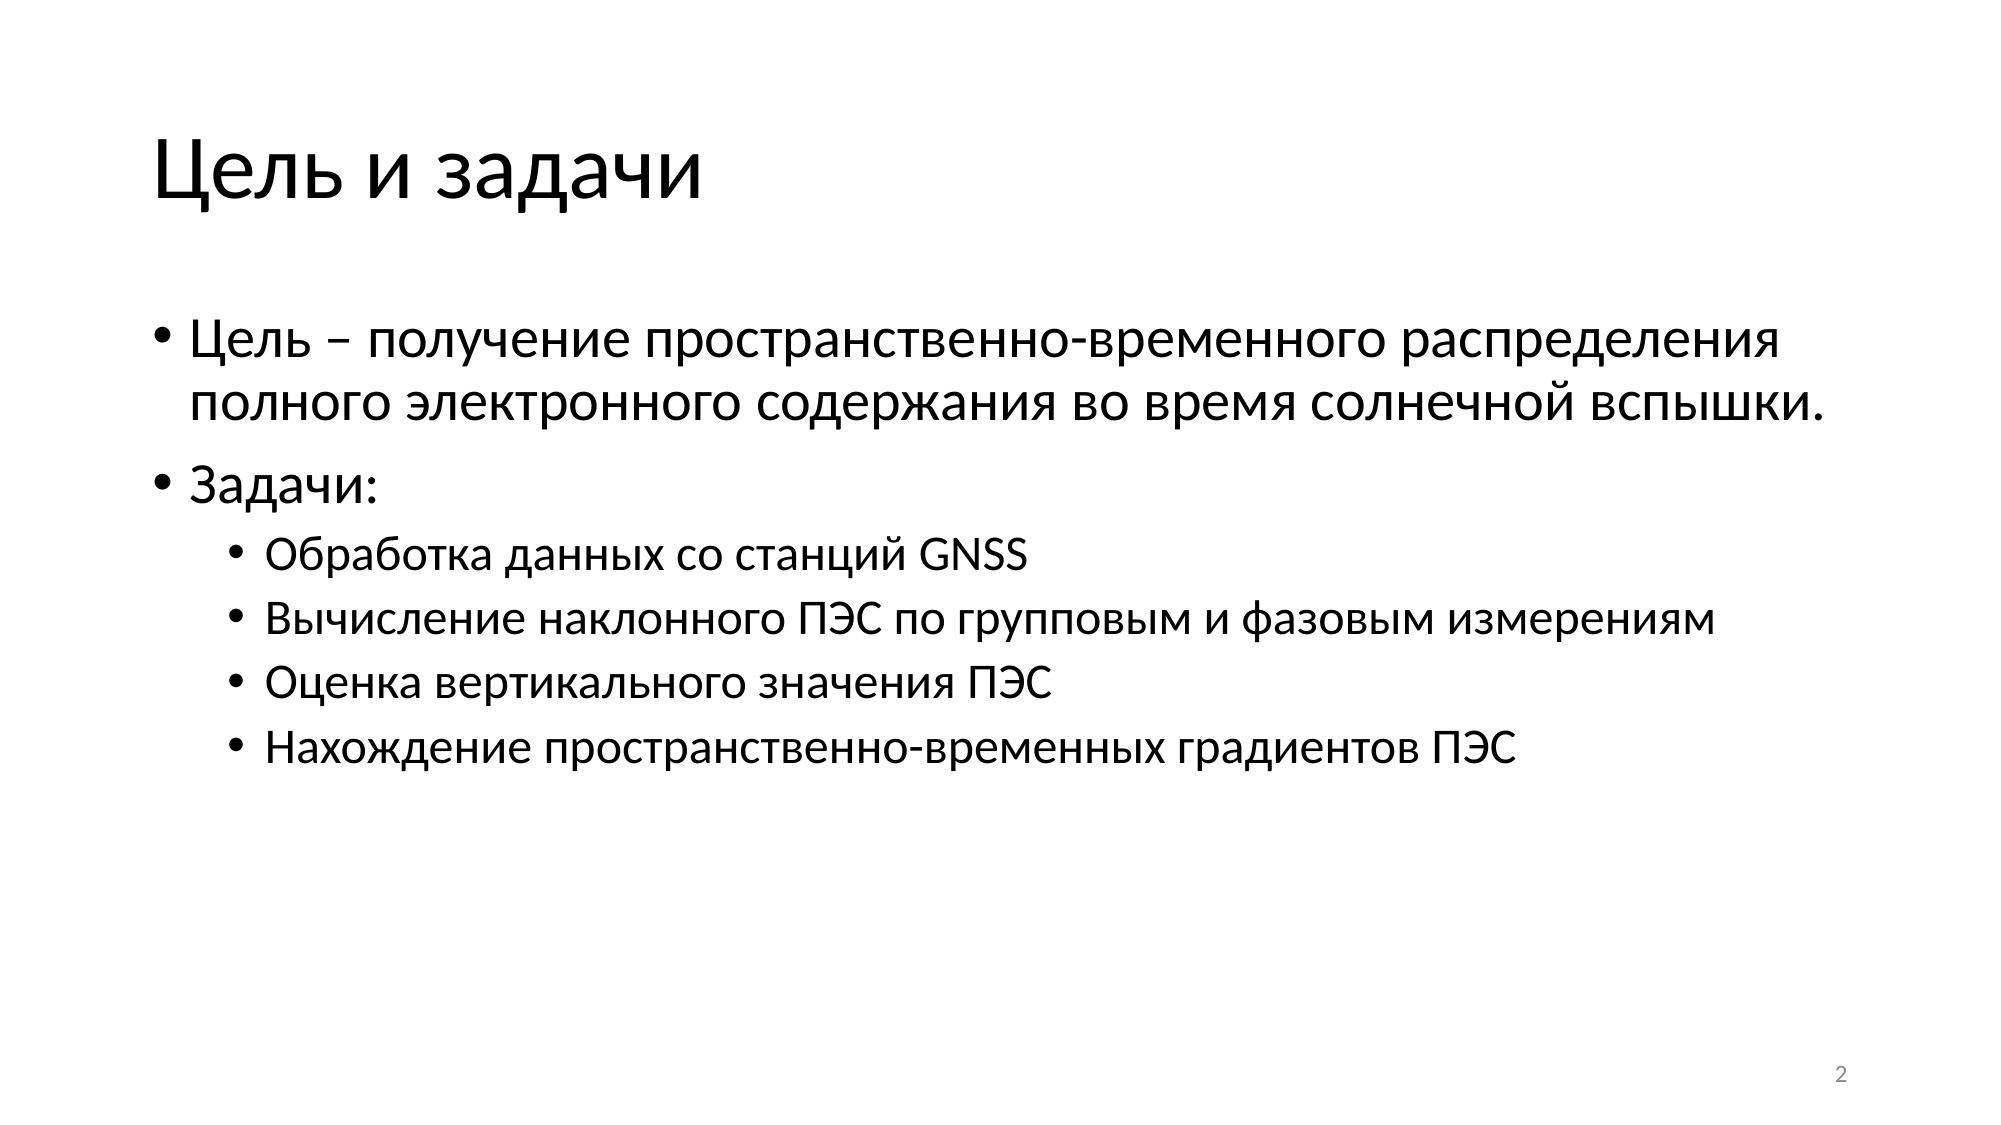

# Цель и задачи
Цель – получение пространственно-временного распределения полного электронного содержания во время солнечной вспышки.
Задачи:
Обработка данных со станций GNSS
Вычисление наклонного ПЭС по групповым и фазовым измерениям
Оценка вертикального значения ПЭС
Нахождение пространственно-временных градиентов ПЭС

2